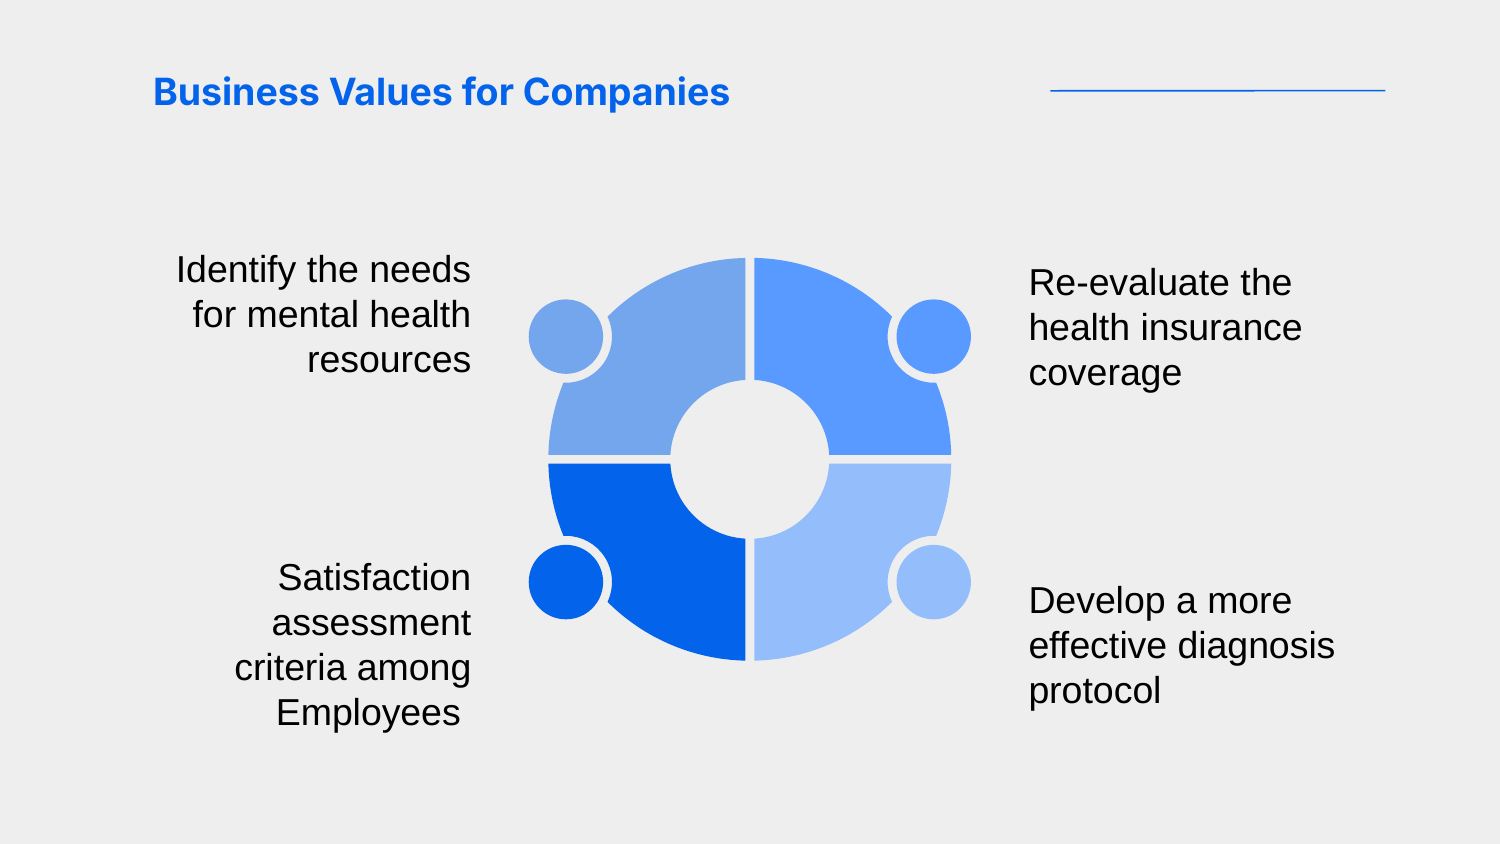

# Business Values for Companies

Identify the needs for mental health resources
Re-evaluate the health insurance coverage
Satisfaction assessment criteria among Employees
Develop a more effective diagnosis protocol